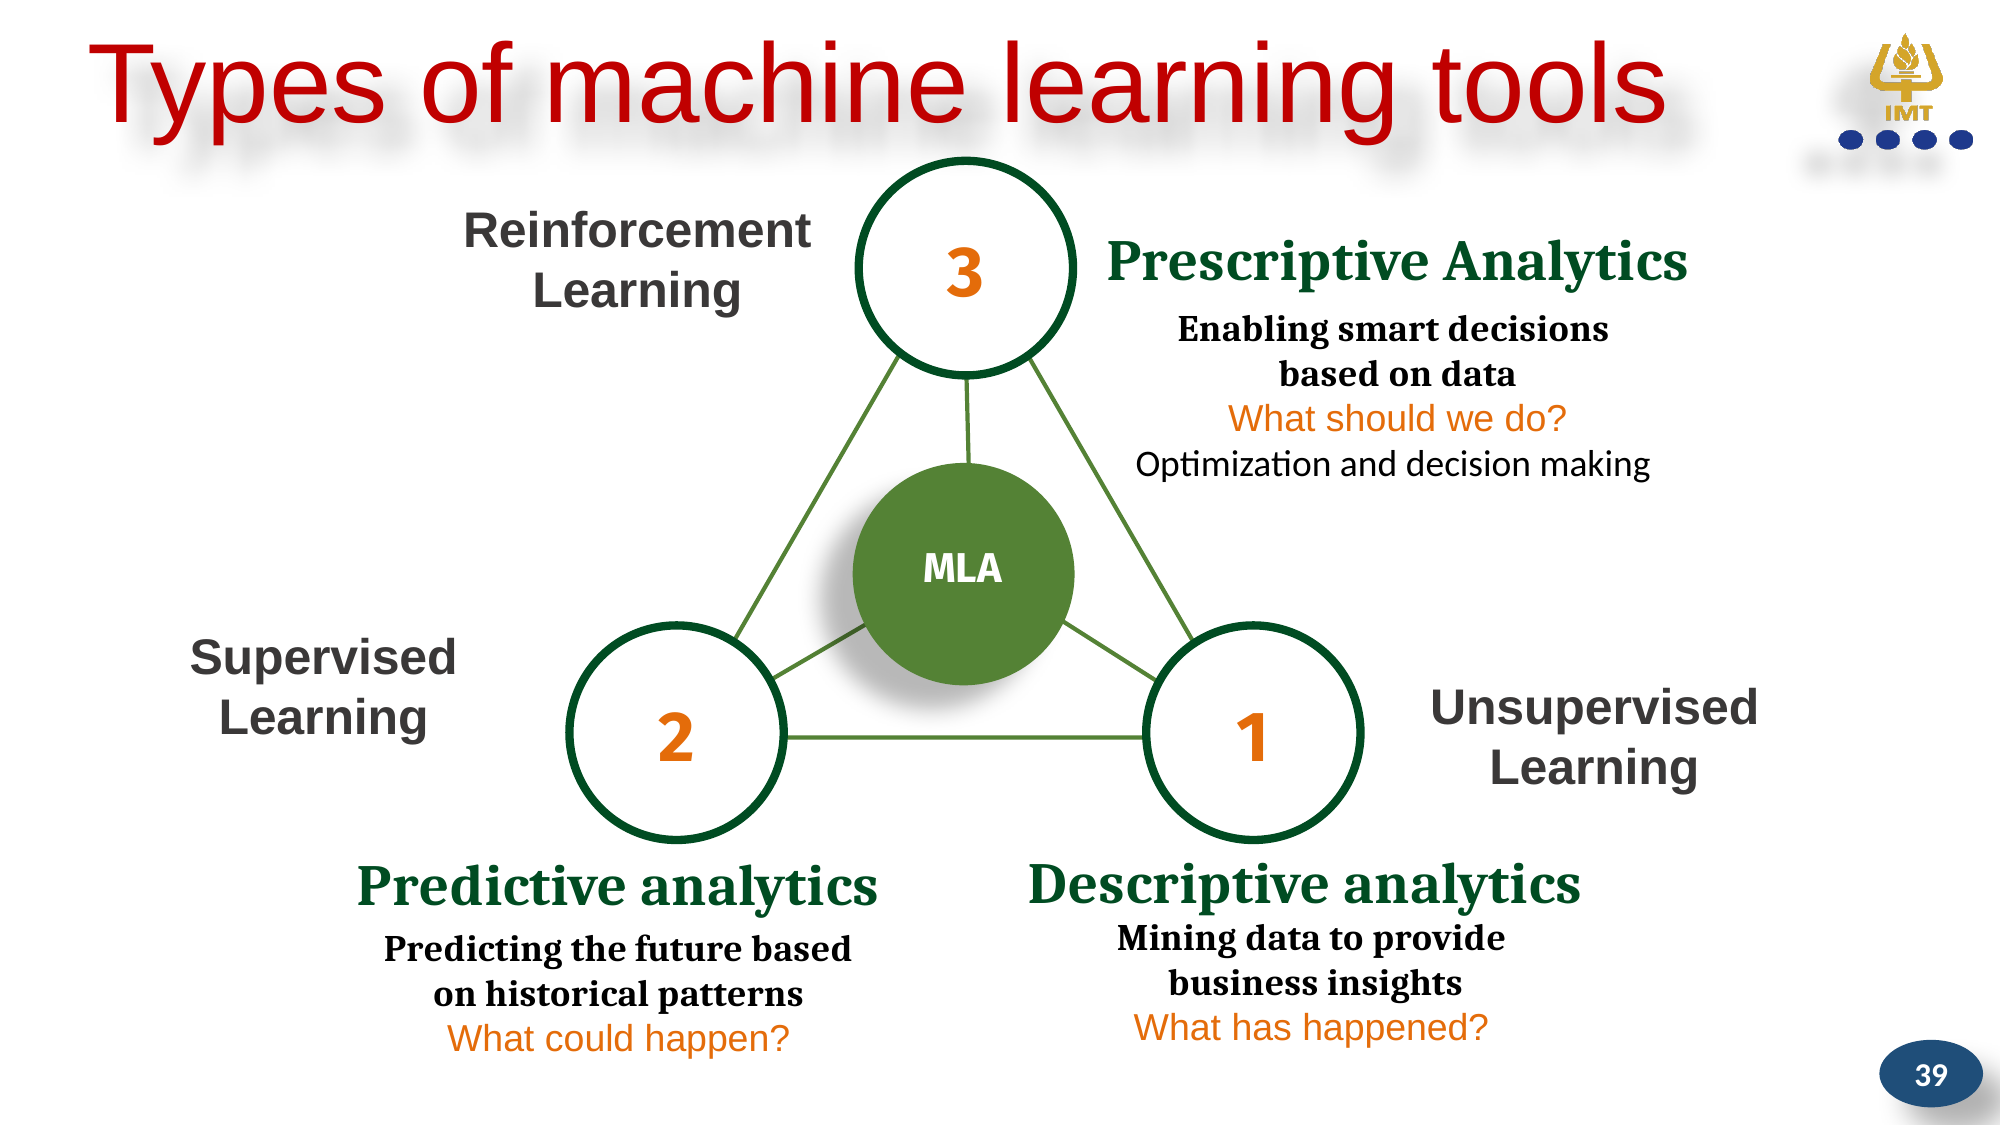

# Types of machine learning tools
3

MLA

2
1
Reinforcement Learning
Prescriptive Analytics
Enabling smart decisions
based on data
What should we do?
Optimization and decision making
Supervised Learning
Unsupervised Learning
Descriptive analytics
Predictive analytics
Mining data to provide
 business insights
What has happened?
Predicting the future based on historical patterns
What could happen?
39